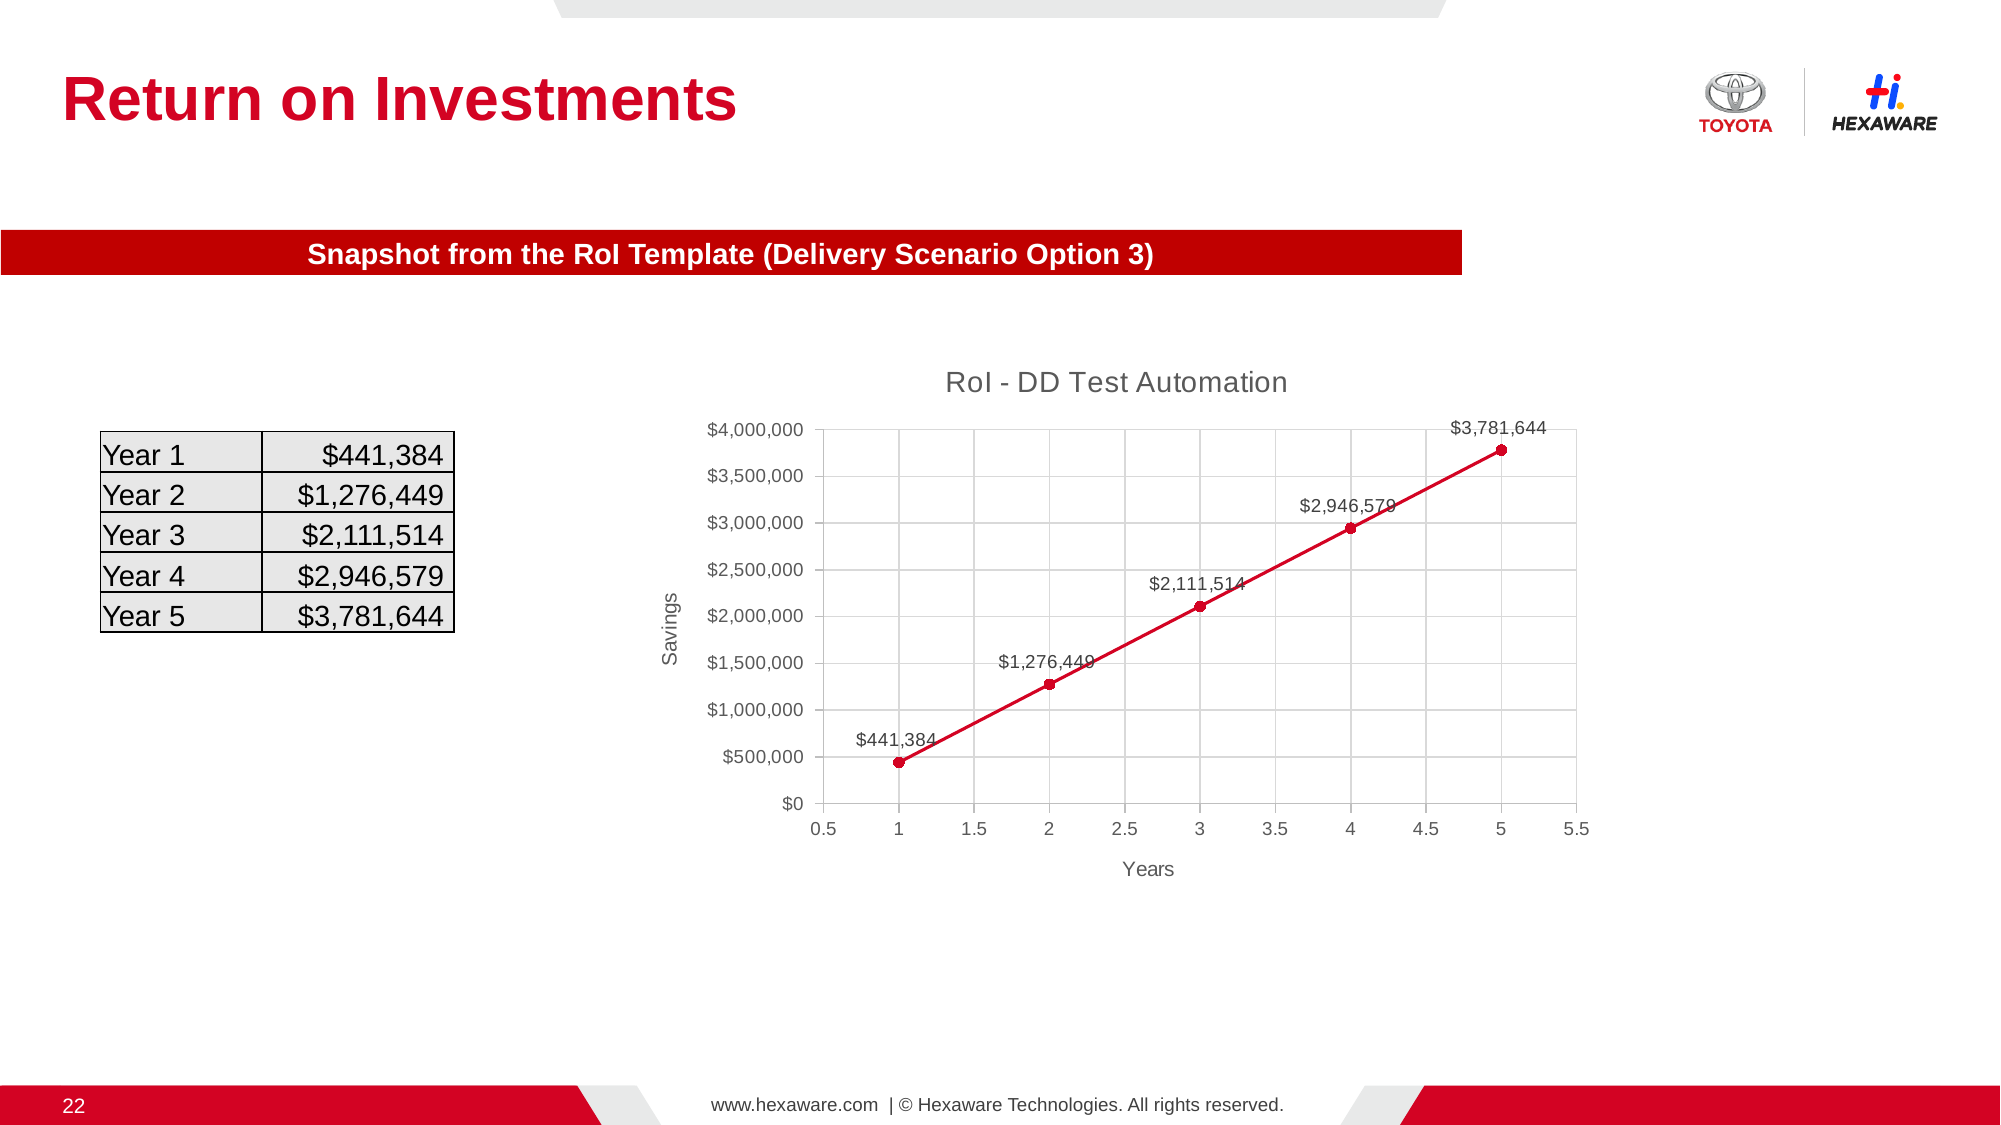

# Return on Investments
Snapshot from the RoI Template (Delivery Scenario Option 3)

### Chart: RoI - DD Test Automation

| Category |  |
|---|---|
| Year 1 | $441,384 |
| --- | --- |
| Year 2 | $1,276,449 |
| Year 3 | $2,111,514 |
| Year 4 | $2,946,579 |
| Year 5 | $3,781,644 |